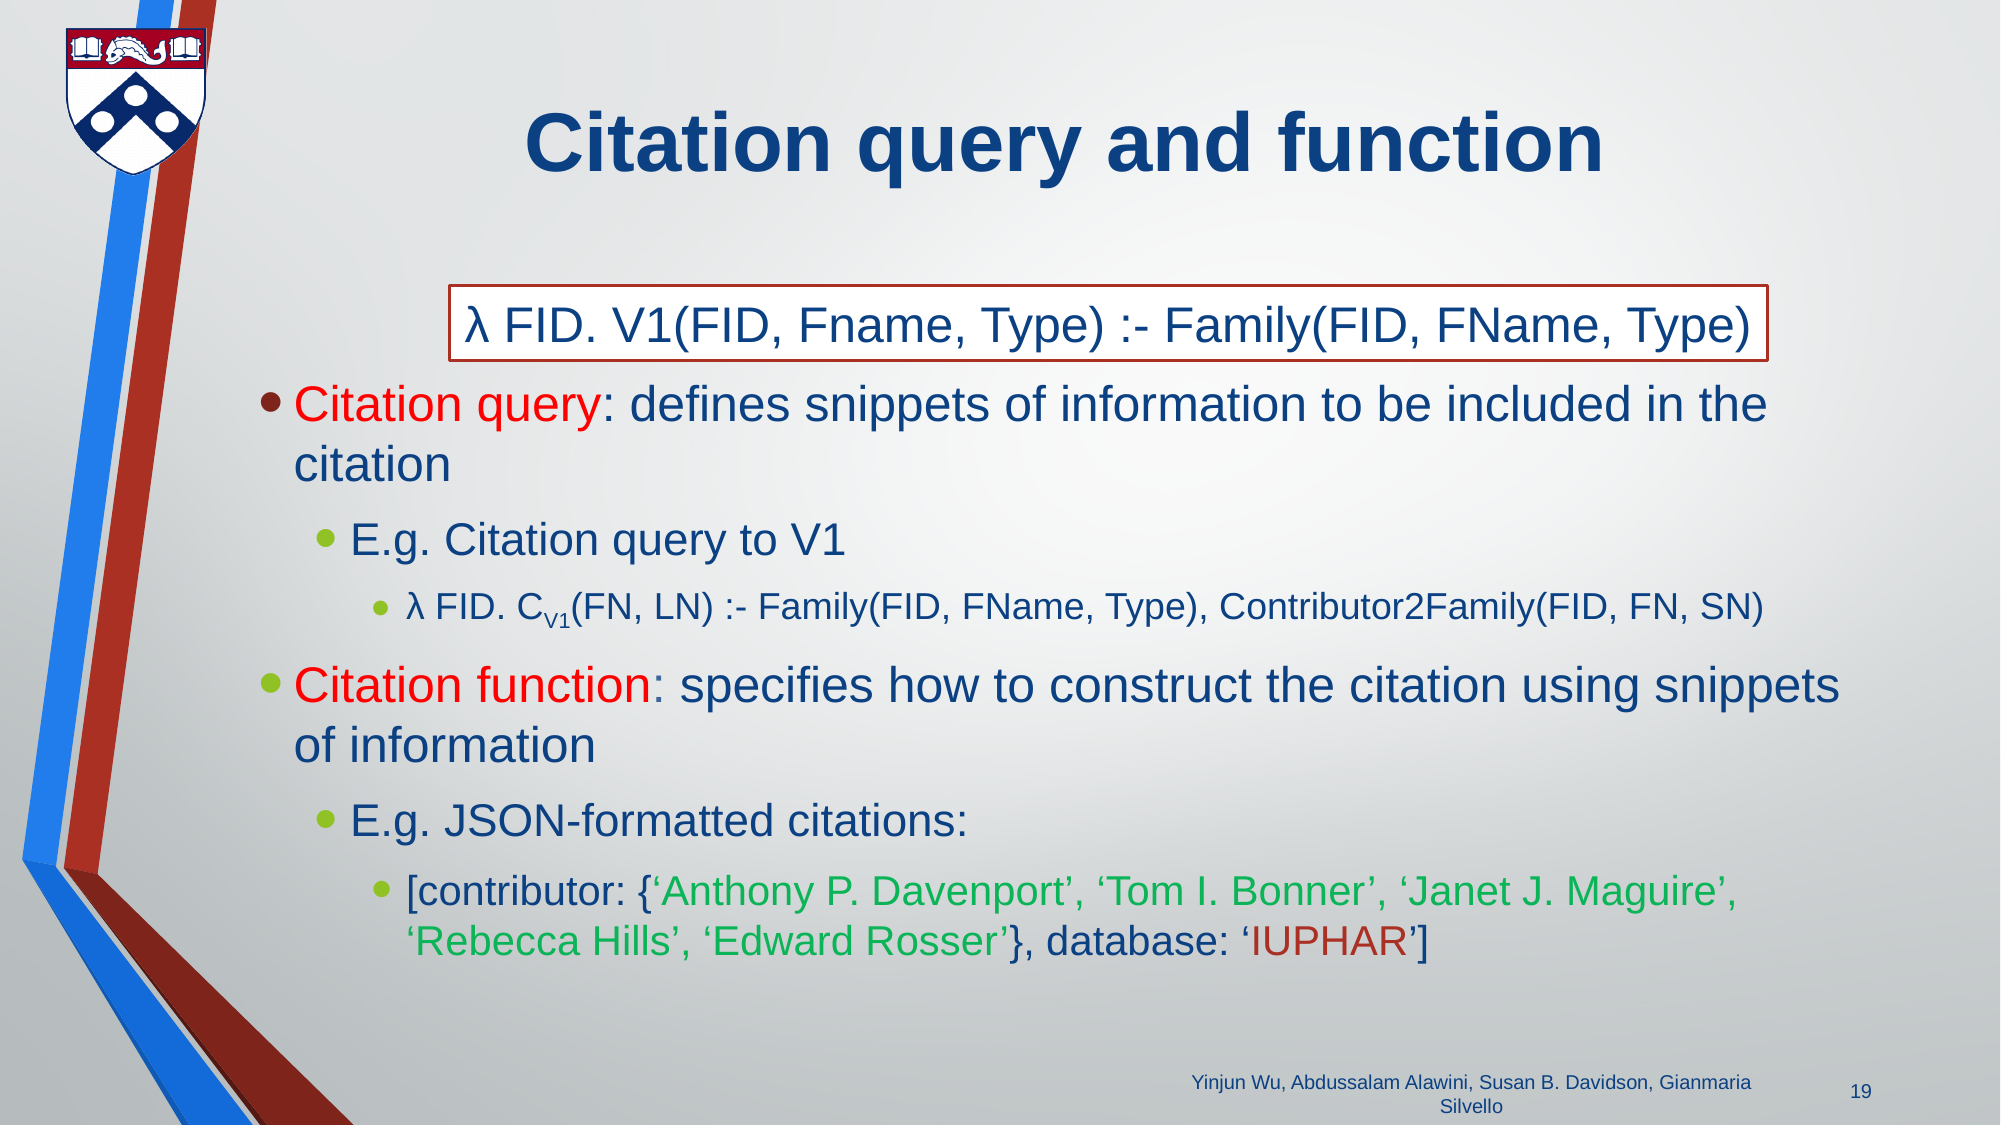

# Citation query and function
λ FID. V1(FID, Fname, Type) :- Family(FID, FName, Type)
Citation query: defines snippets of information to be included in the citation
E.g. Citation query to V1
λ FID. CV1(FN, LN) :- Family(FID, FName, Type), Contributor2Family(FID, FN, SN)
Citation function: specifies how to construct the citation using snippets of information
E.g. JSON-formatted citations:
[contributor: {‘Anthony P. Davenport’, ‘Tom I. Bonner’, ‘Janet J. Maguire’, ‘Rebecca Hills’, ‘Edward Rosser’}, database: ‘IUPHAR’]
19